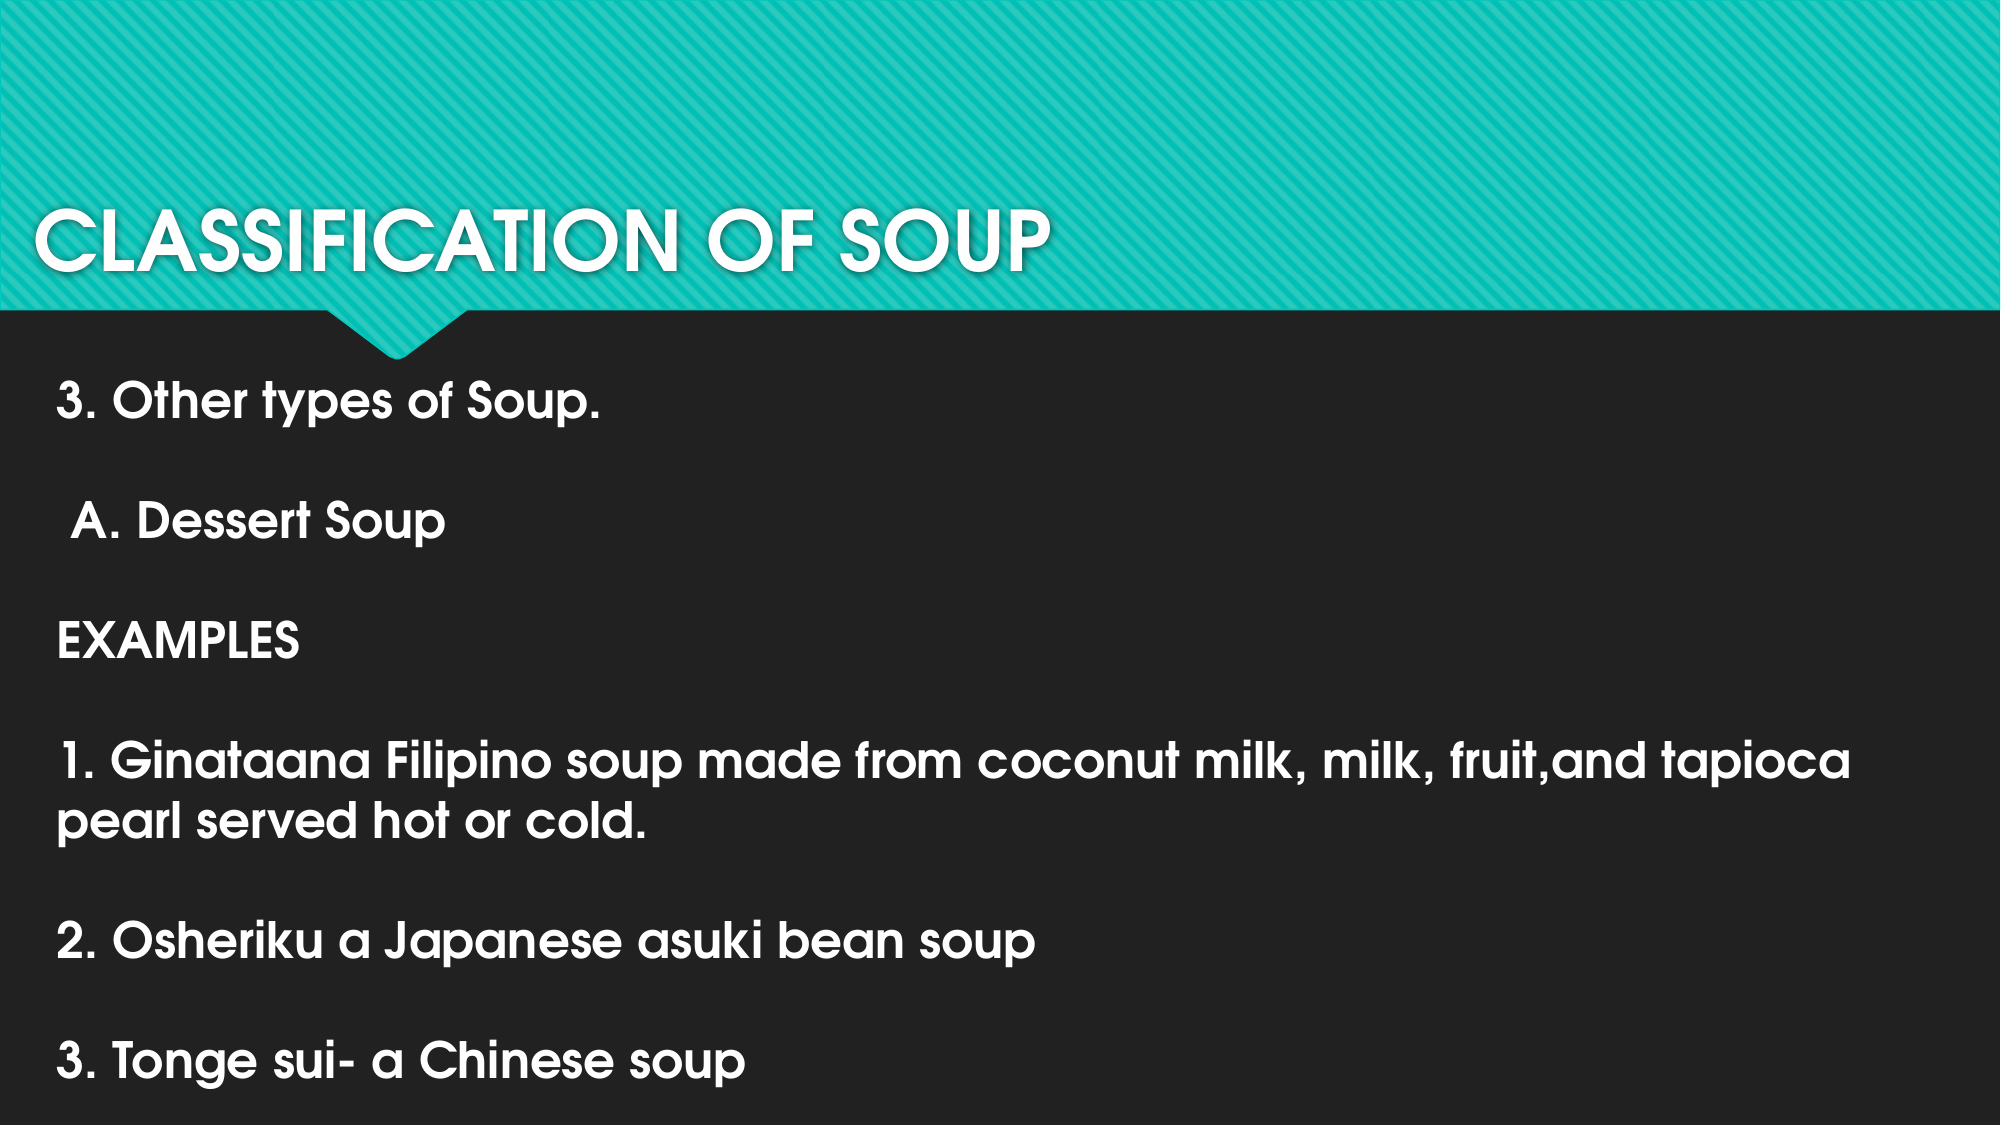

# CLASSIFICATION OF SOUP
3. Other types of Soup.
 A. Dessert Soup
EXAMPLES

1. Ginataana Filipino soup made from coconut milk, milk, fruit,and tapioca pearl served hot or cold.

2. Osheriku a Japanese asuki bean soup
3. Tonge sui- a Chinese soup